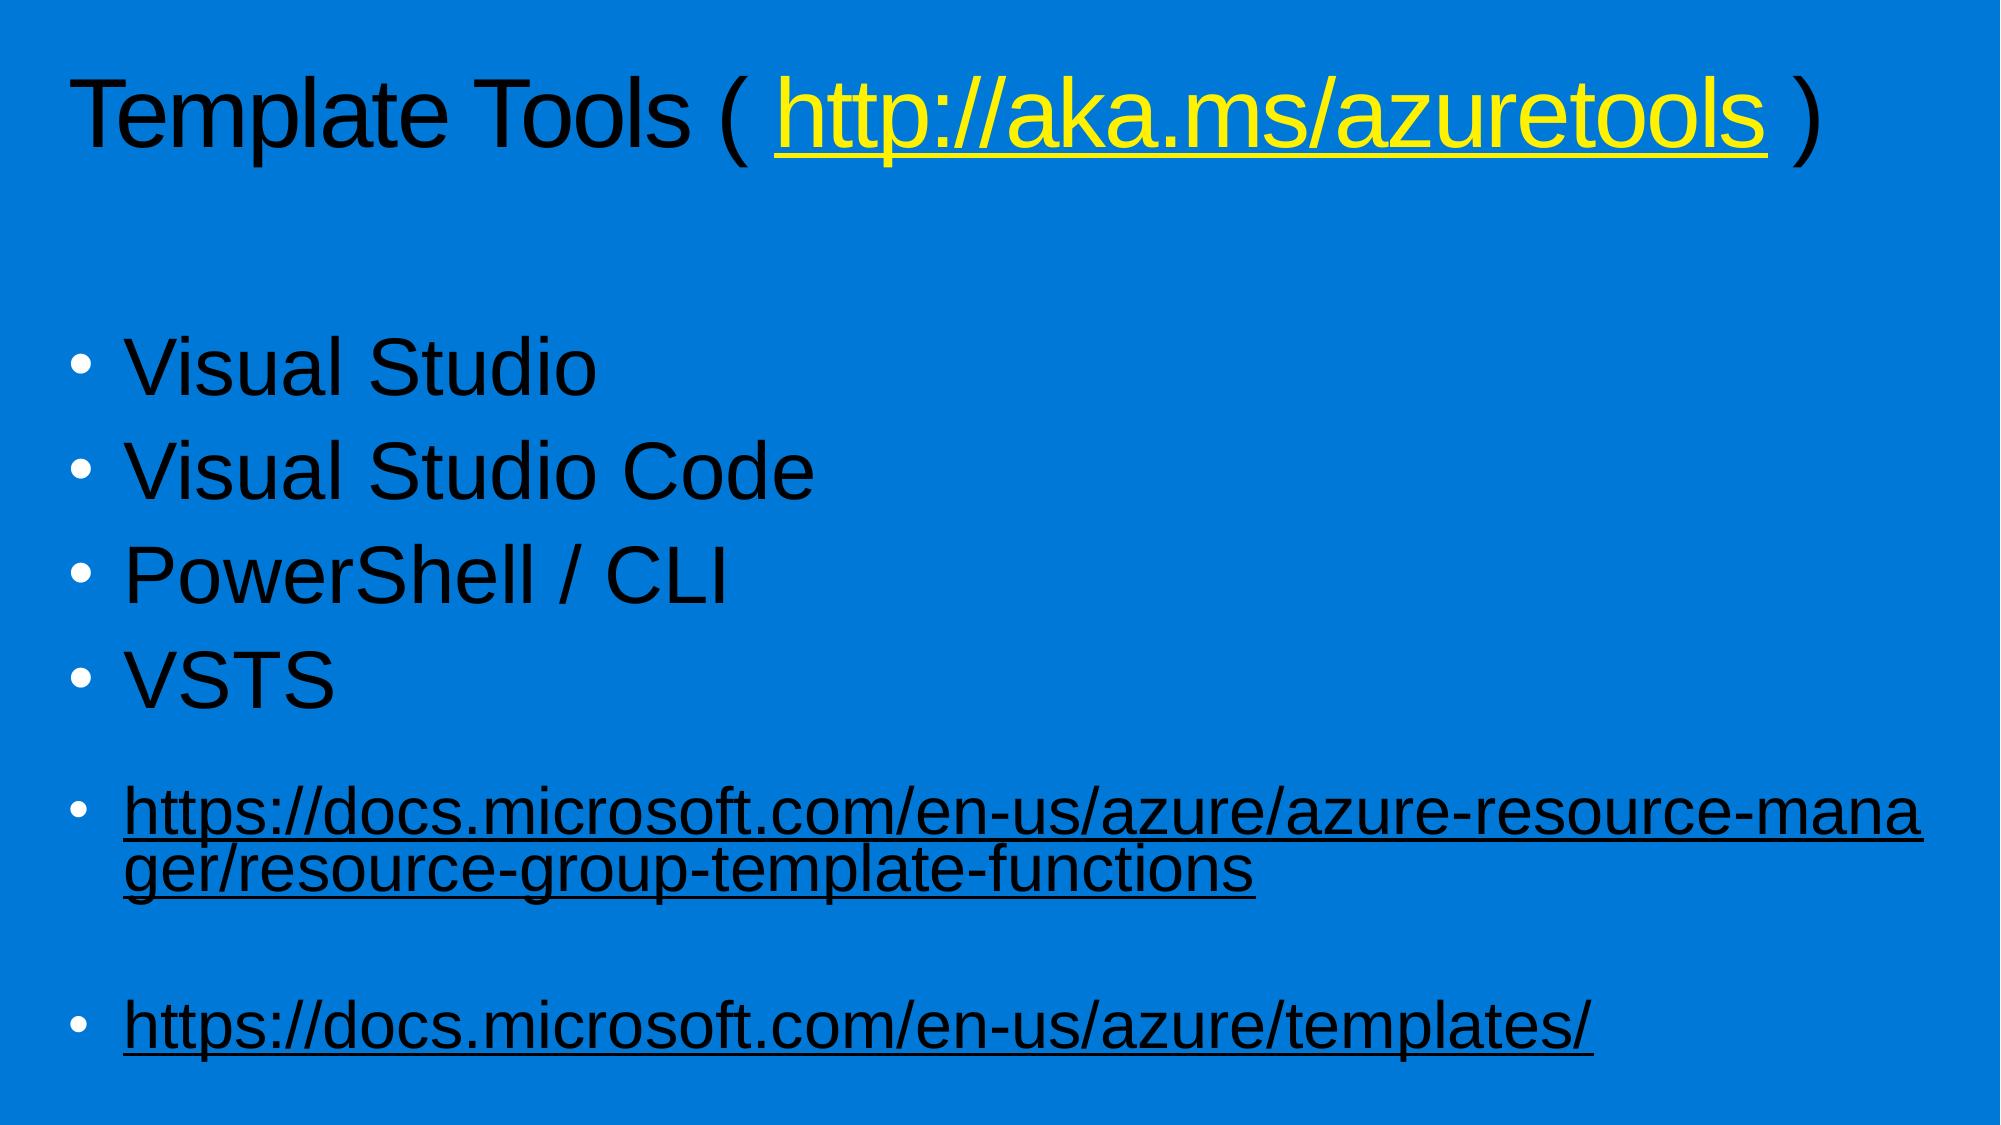

# Template Tools ( http://aka.ms/azuretools )

Visual Studio
Visual Studio Code
PowerShell / CLI
VSTS

https://docs.microsoft.com/en-us/azure/azure-resource-manager/resource-group-template-functions
https://docs.microsoft.com/en-us/azure/templates/